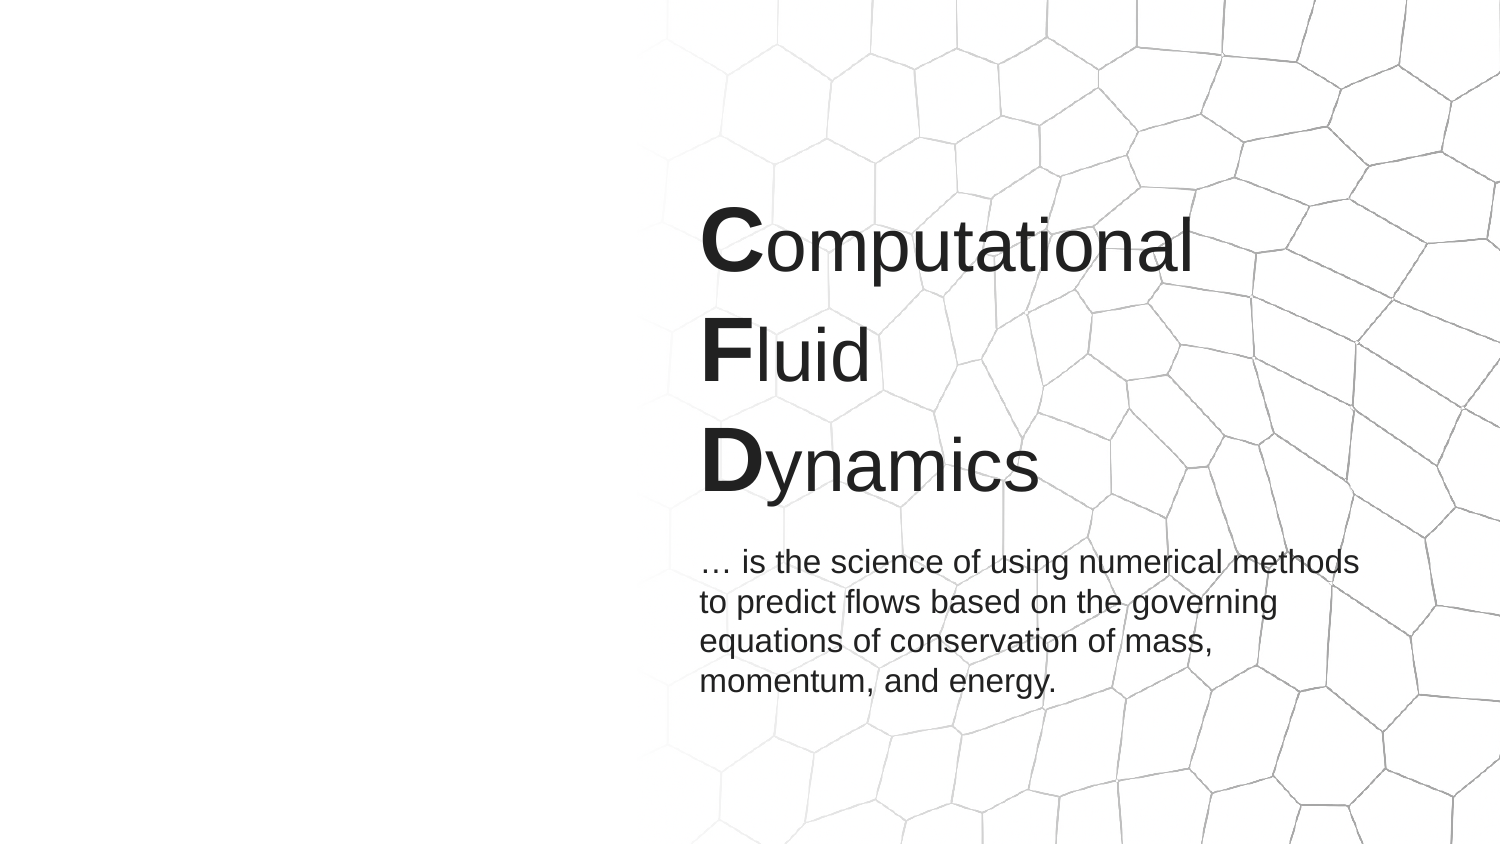

# Computational Fluid Dynamics
… is the science of using numerical methods to predict flows based on the governing equations of conservation of mass, momentum, and energy.